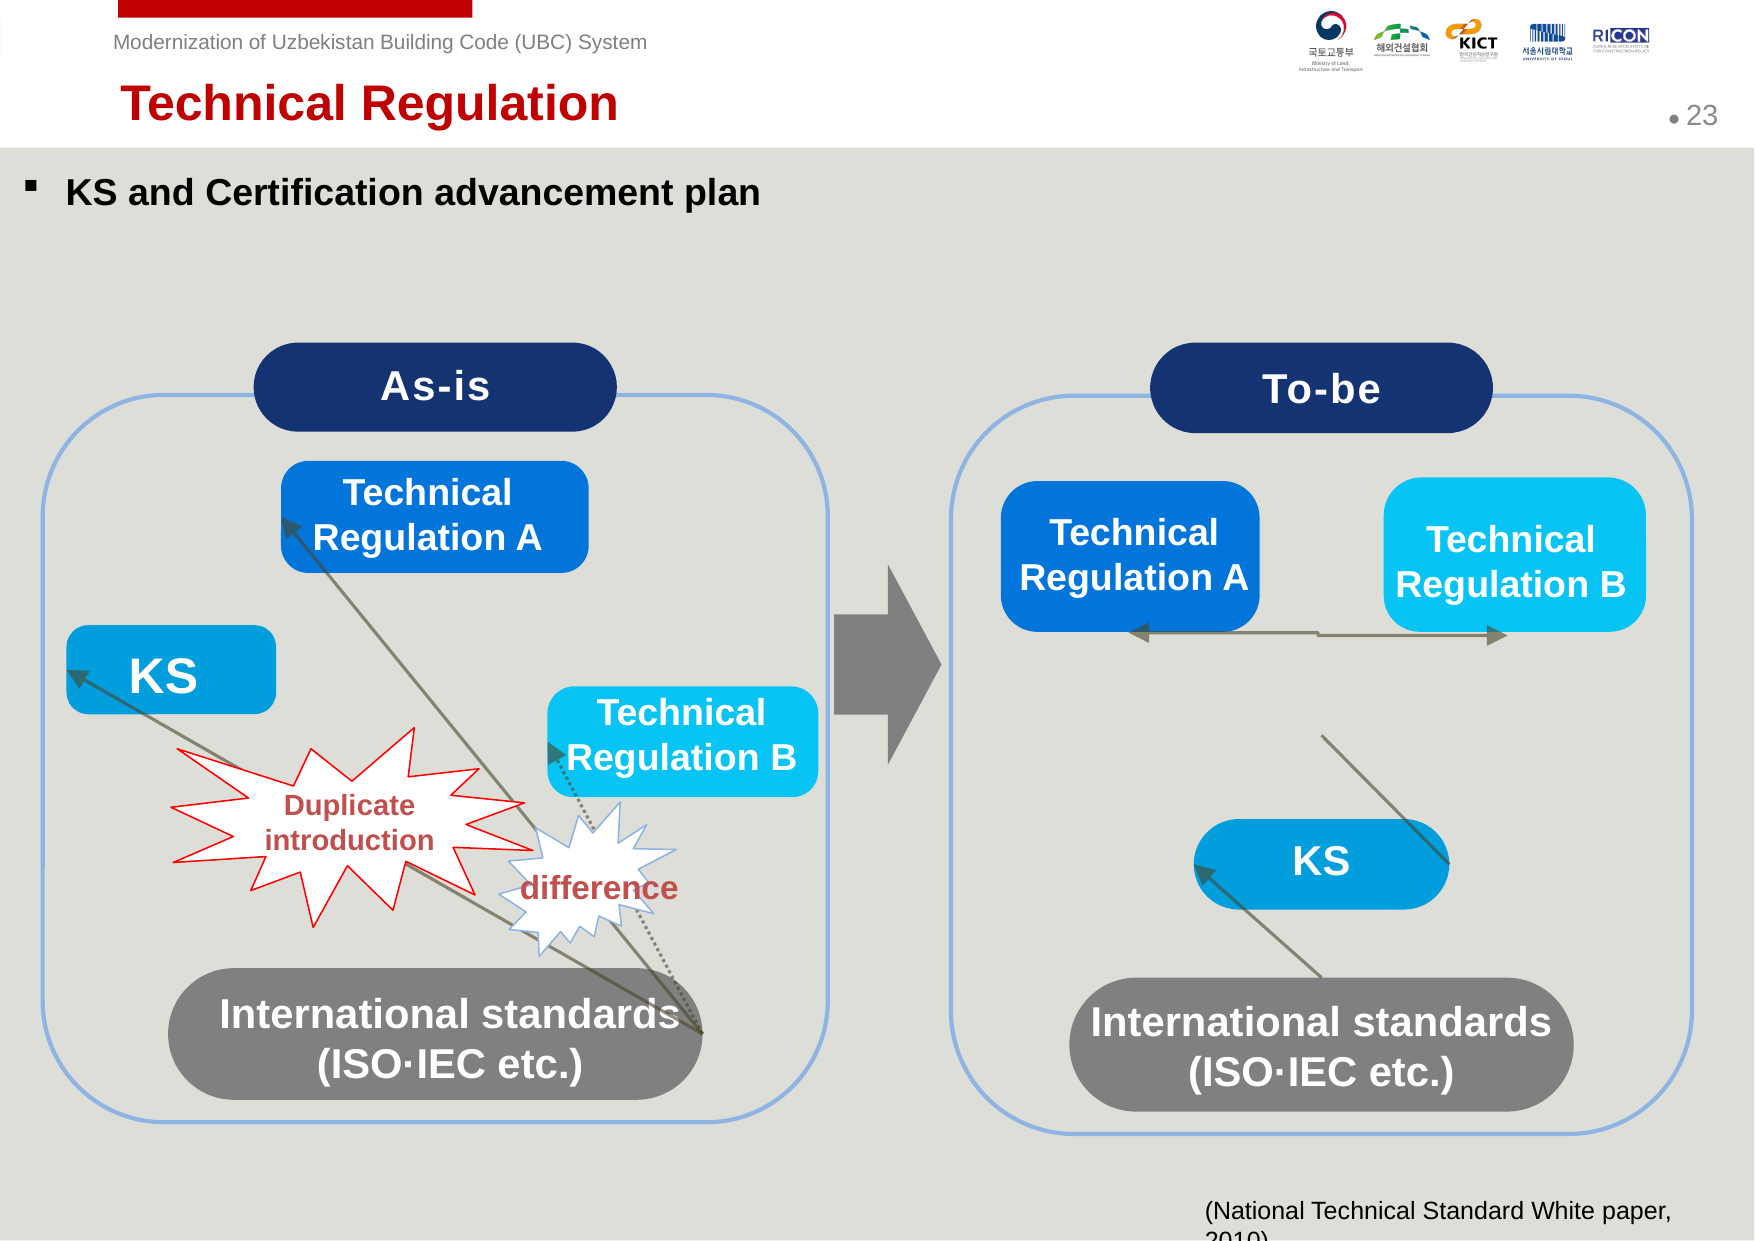

Technical Regulation
KS and Certification advancement plan

As-is

Technical Regulation A

KS
Technical Regulation B

Duplicate introduction

difference

International standards
(ISO·IEC etc.)

To-be

Technical Regulation B

Technical Regulation A

KS

International standards
(ISO·IEC etc.)

(National Technical Standard White paper, 2010)